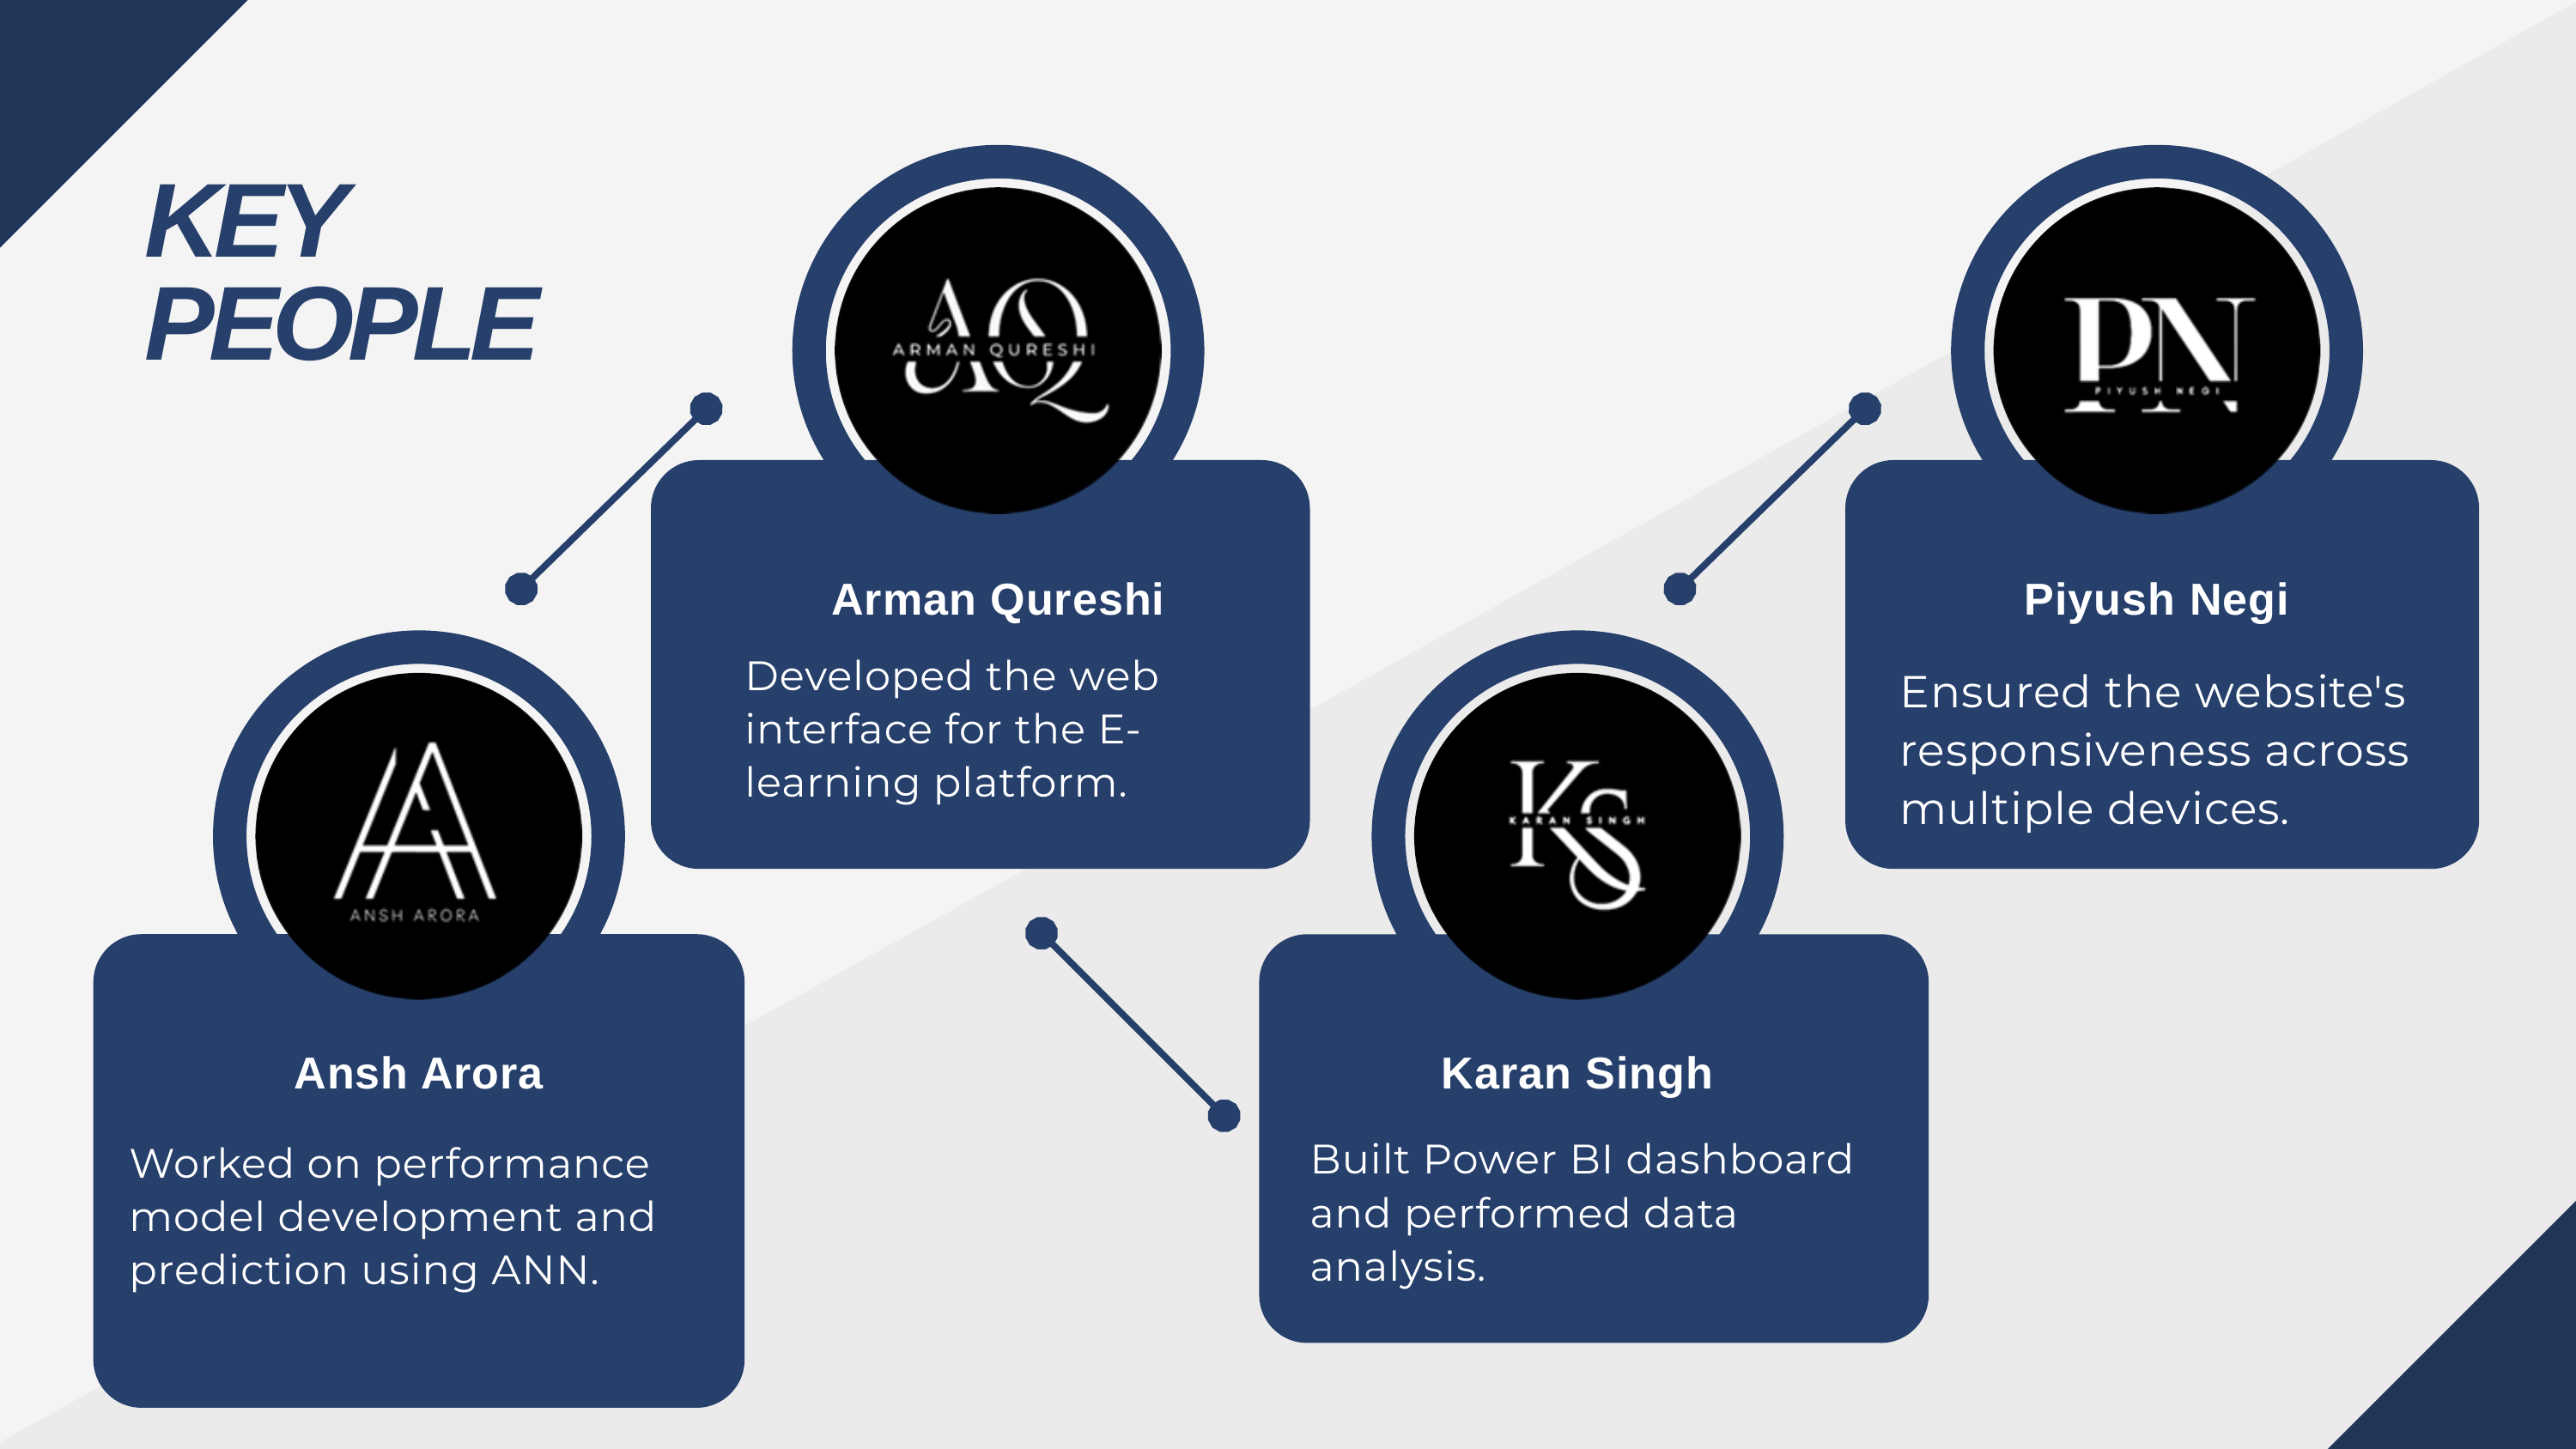

KEY PEOPLE

Arman Qureshi
Piyush Negi

Developed the web interface for the E-learning platform.
Ensured the website's responsiveness across multiple devices.

Ansh Arora
Karan Singh
Built Power BI dashboard and performed data analysis.
Worked on performance model development and prediction using ANN.